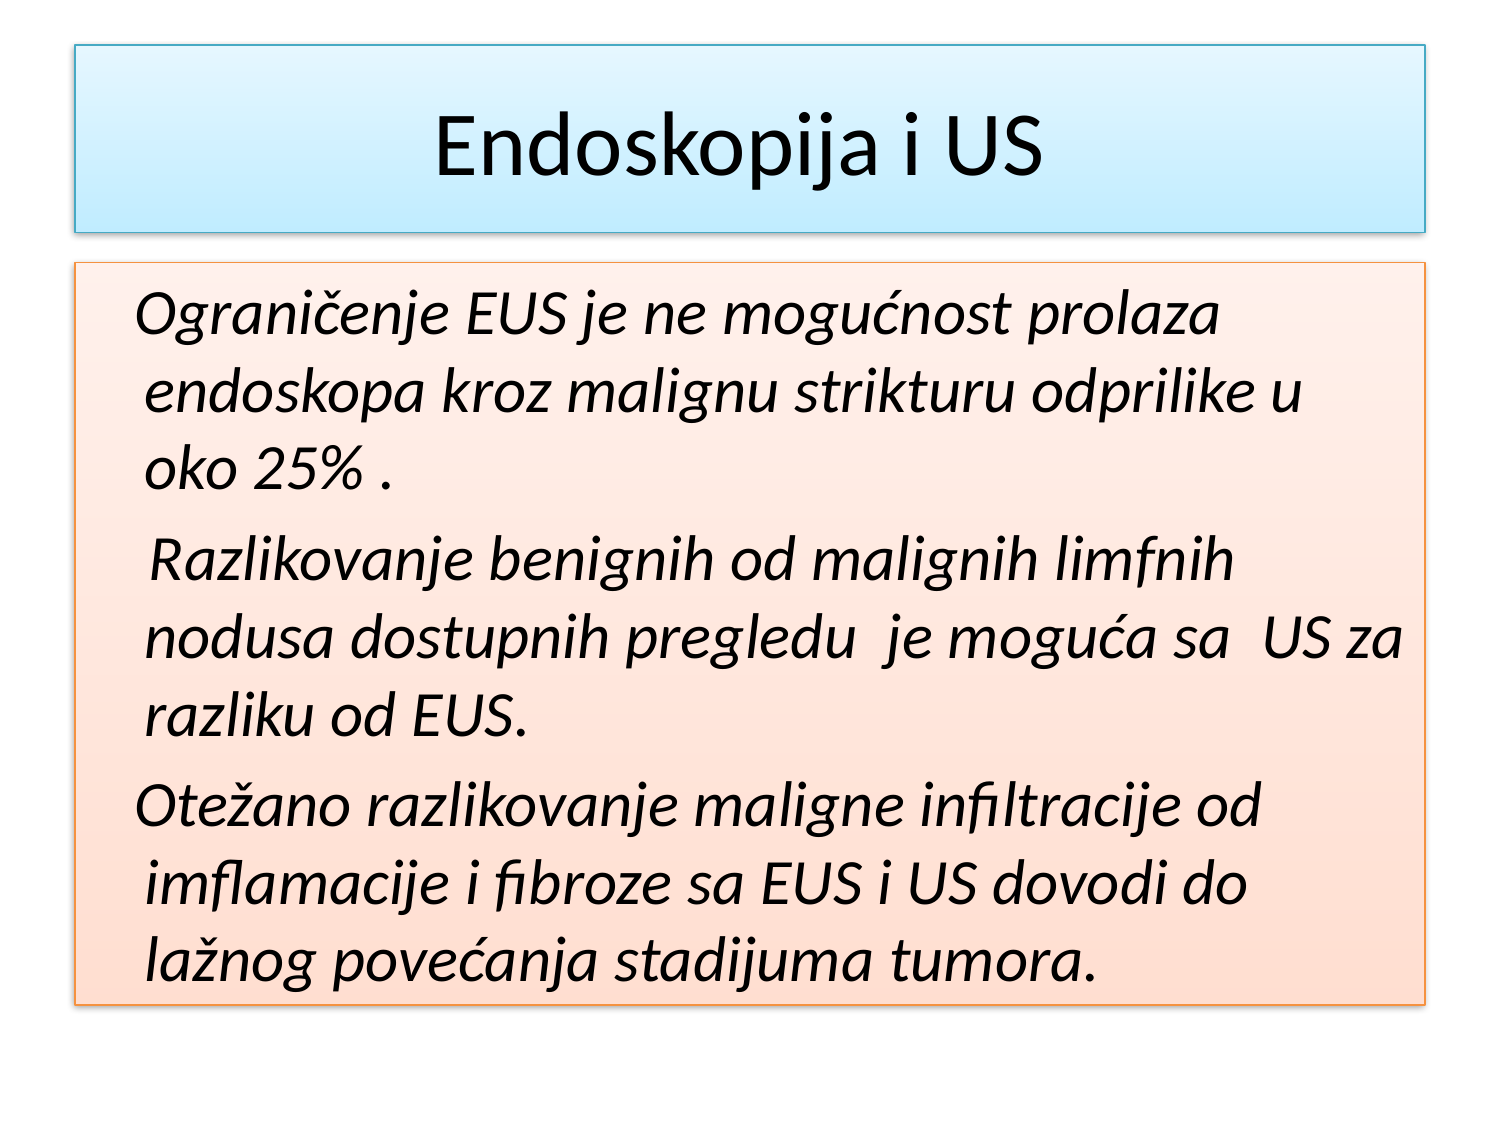

# Endoskopija i US
   Ograničenje EUS je ne mogućnost prolaza endoskopa kroz malignu strikturu odprilike u oko 25% .
    Razlikovanje benignih od malignih limfnih nodusa dostupnih pregledu  je moguća sa  US za razliku od EUS.
   Otežano razlikovanje maligne infiltracije od imflamacije i fibroze sa EUS i US dovodi do lažnog povećanja stadijuma tumora.